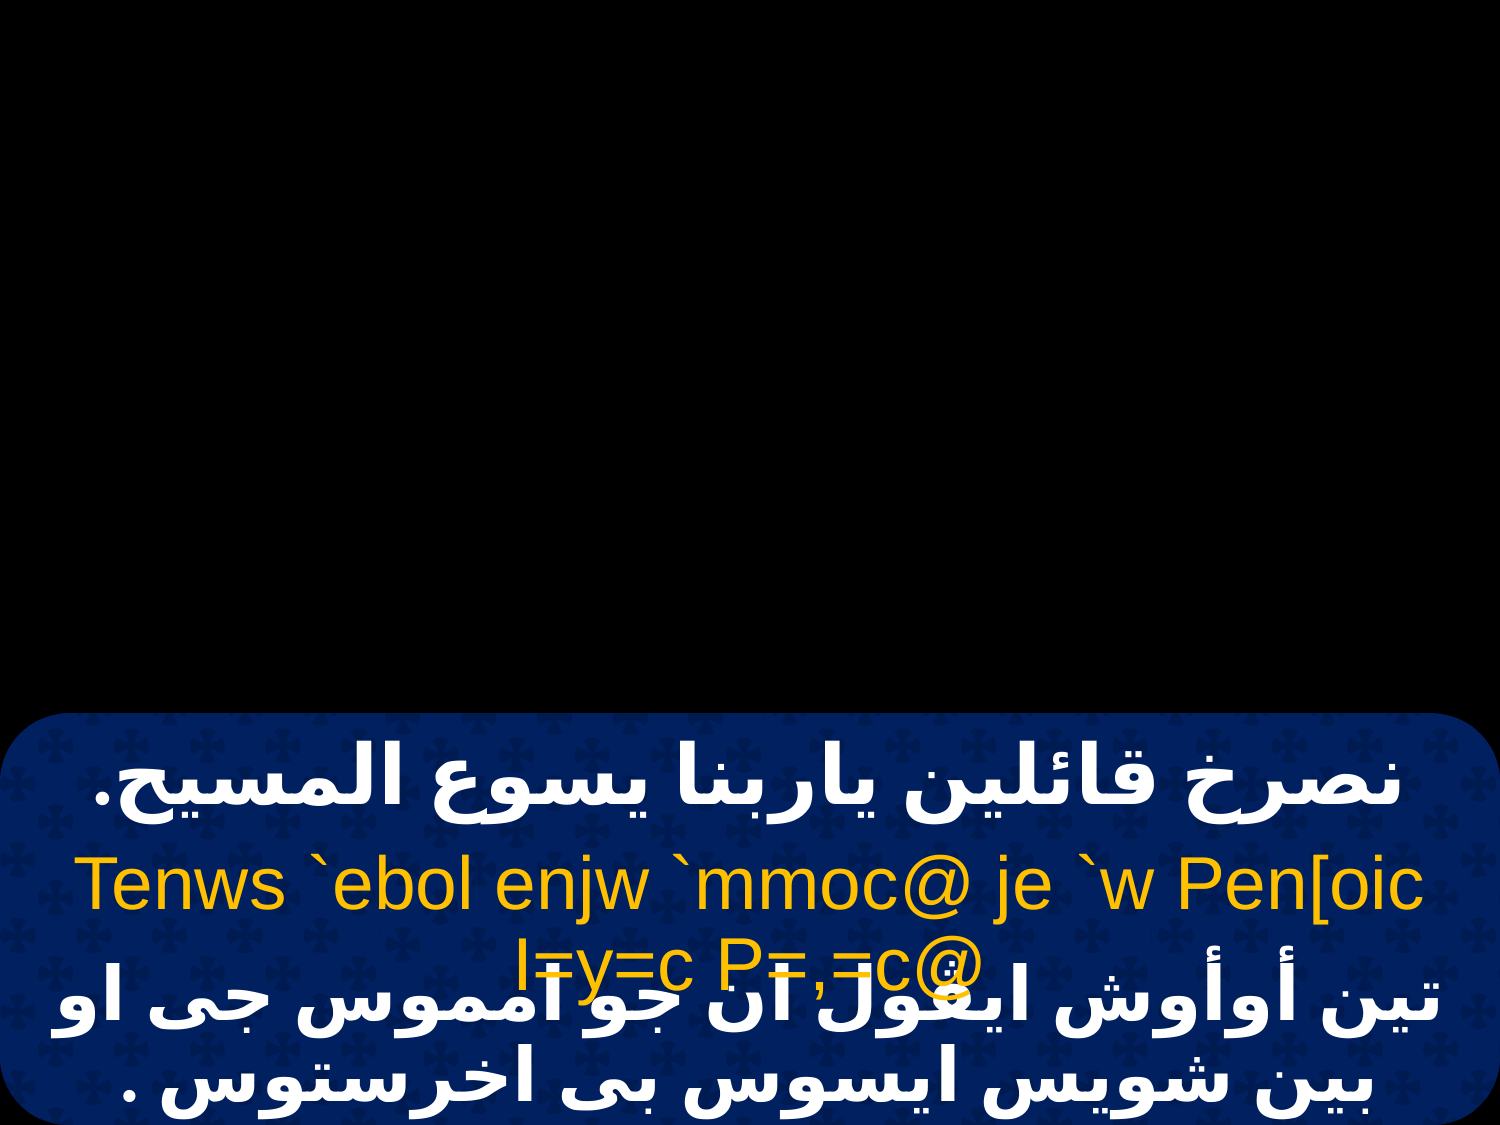

# نصرخ قائلين ياربنا يسوع المسيح.
Tenws `ebol enjw `mmoc@ je `w Pen[oic I=y=c P=,=c@
تين أوأوش ايڤول ان جو امموس جى او بين شويس ايسوس بى اخرستوس .